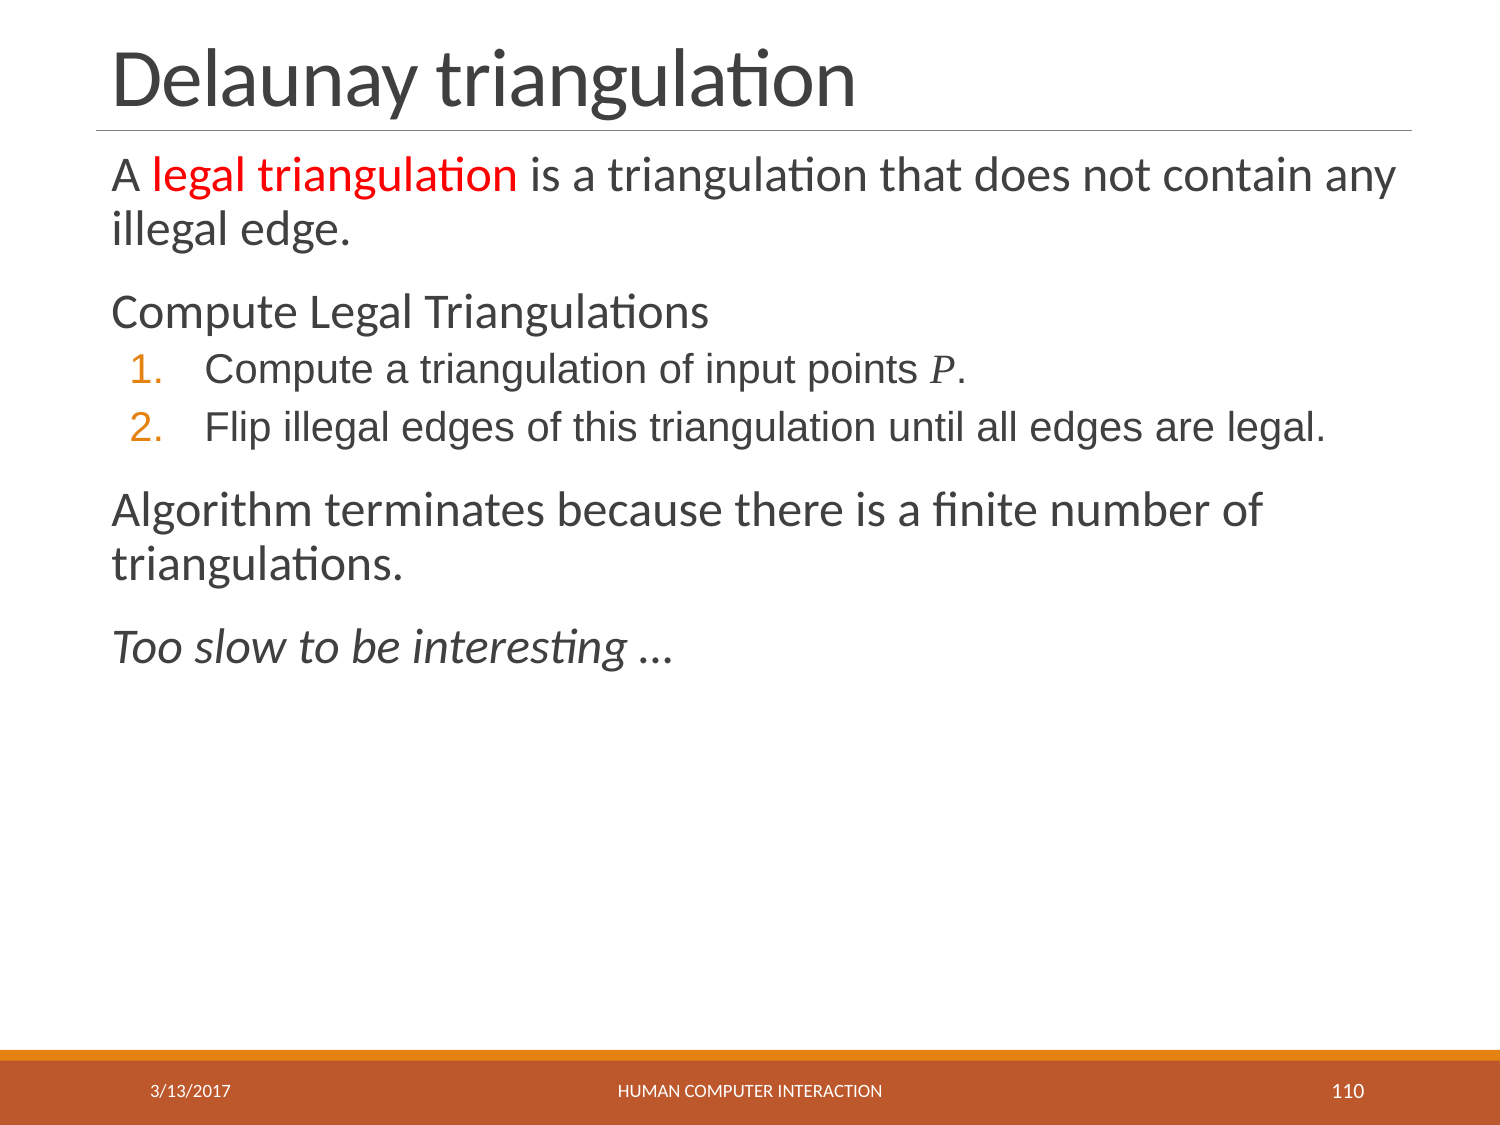

# Delaunay triangulation
A legal triangulation is a triangulation that does not contain any illegal edge.
Compute Legal Triangulations
Compute a triangulation of input points P.
Flip illegal edges of this triangulation until all edges are legal.
Algorithm terminates because there is a finite number of triangulations.
Too slow to be interesting …
3/13/2017
HUMAN COMPUTER INTERACTION
110